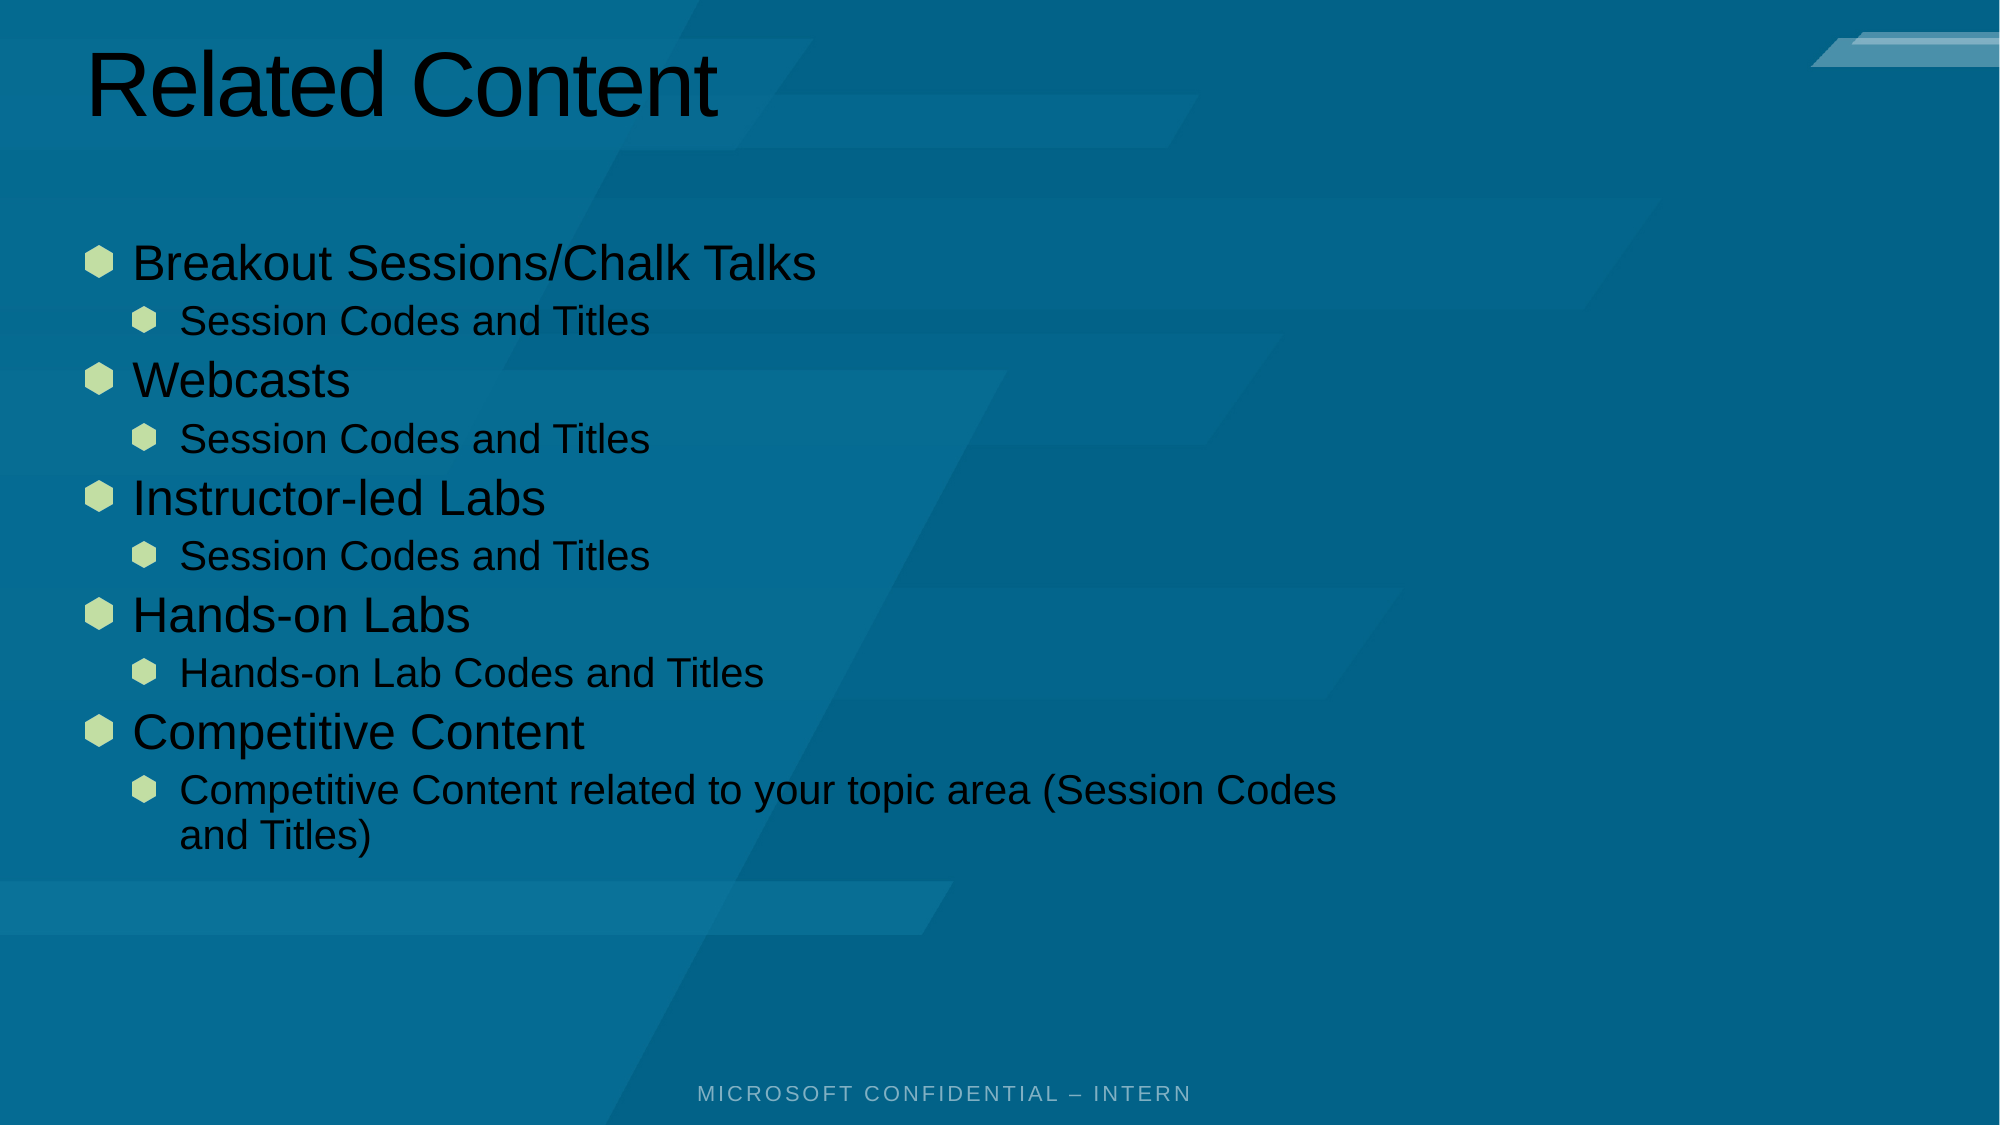

# Related Content
Breakout Sessions/Chalk Talks
Session Codes and Titles
Webcasts
Session Codes and Titles
Instructor-led Labs
Session Codes and Titles
Hands-on Labs
Hands-on Lab Codes and Titles
Competitive Content
Competitive Content related to your topic area (Session Codes
and Titles)